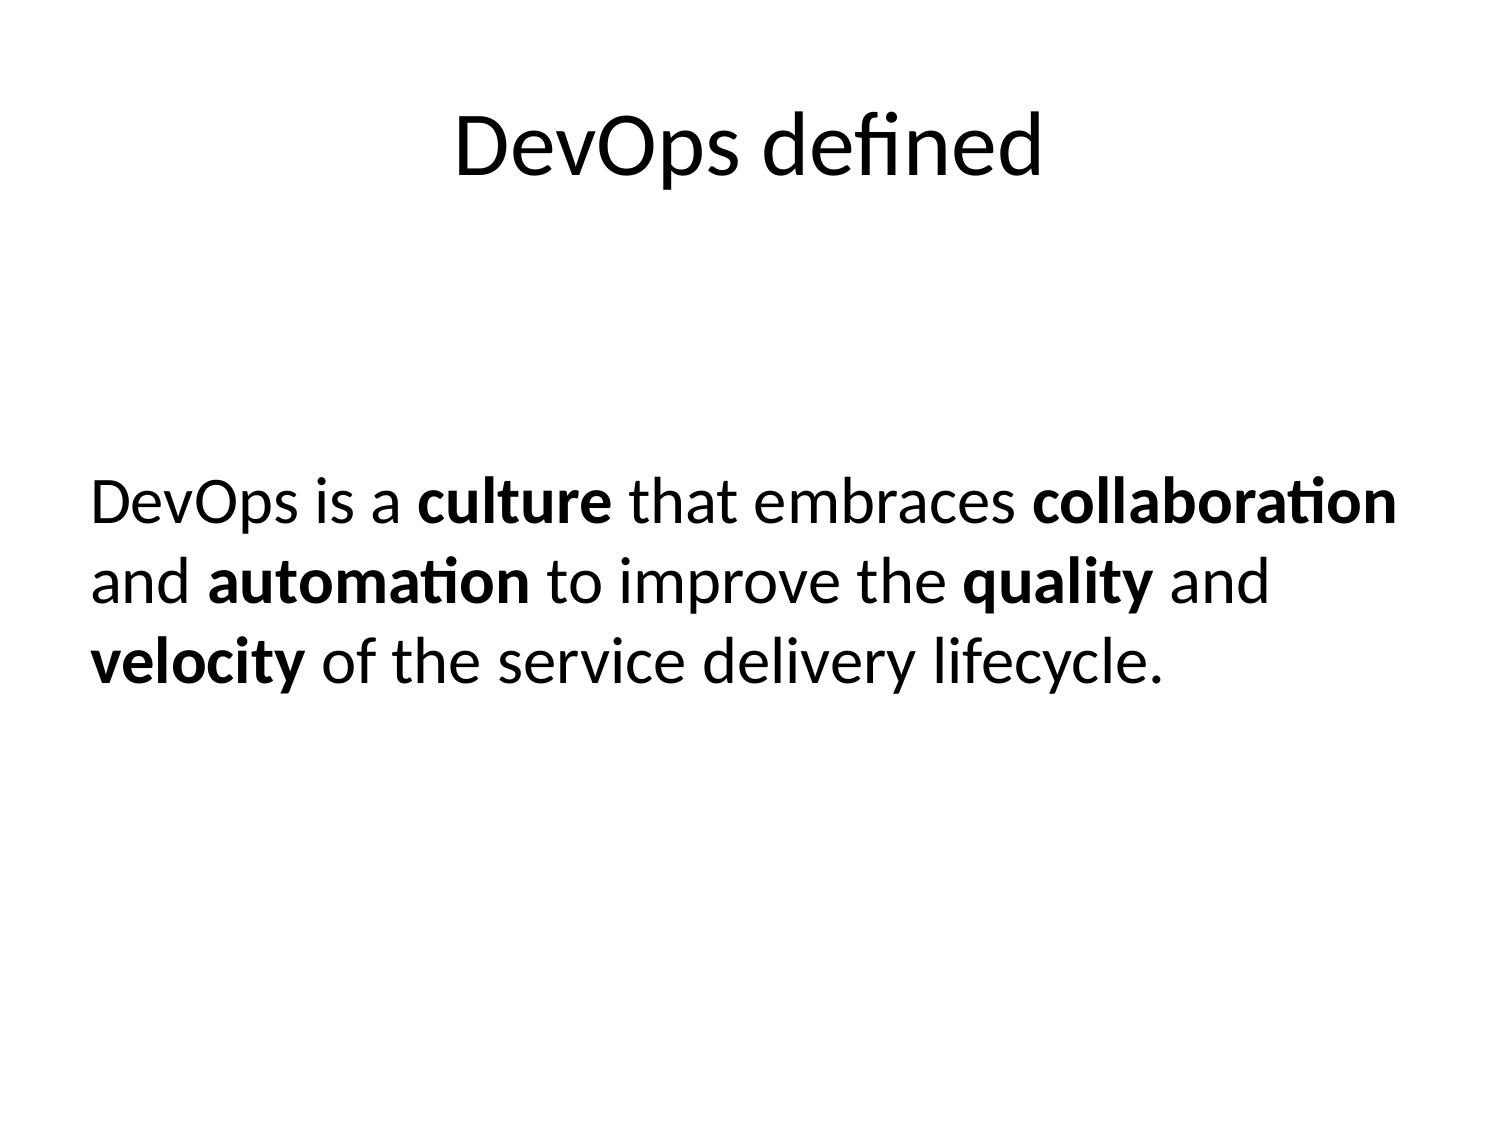

# DevOps defined

DevOps is a culture that embraces collaboration and automation to improve the quality and velocity of the service delivery lifecycle.